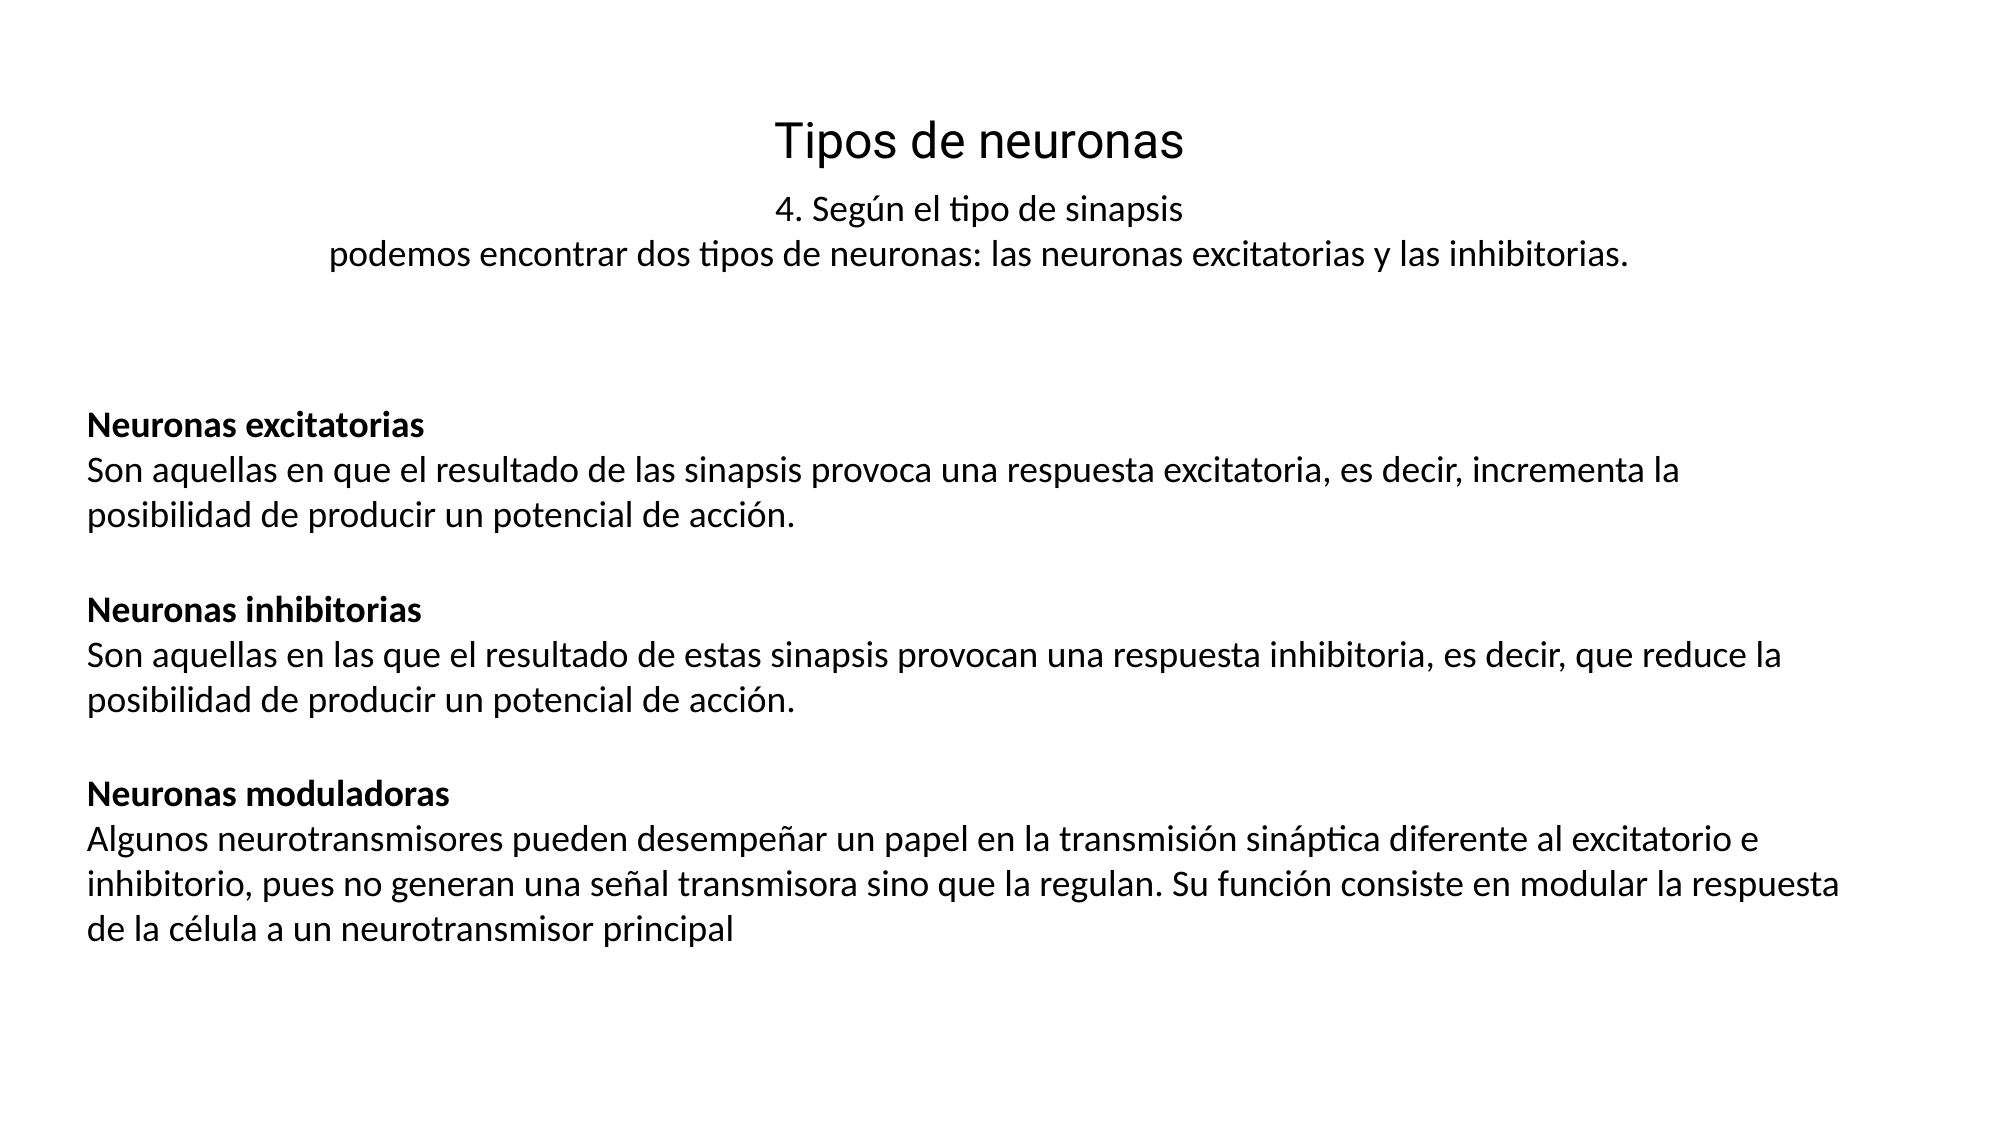

Tipos de neuronas
4. Según el tipo de sinapsis
podemos encontrar dos tipos de neuronas: las neuronas excitatorias y las inhibitorias.
Neuronas excitatorias
Son aquellas en que el resultado de las sinapsis provoca una respuesta excitatoria, es decir, incrementa la posibilidad de producir un potencial de acción.
Neuronas inhibitorias
Son aquellas en las que el resultado de estas sinapsis provocan una respuesta inhibitoria, es decir, que reduce la posibilidad de producir un potencial de acción.
Neuronas moduladoras
Algunos neurotransmisores pueden desempeñar un papel en la transmisión sináptica diferente al excitatorio e inhibitorio, pues no generan una señal transmisora sino que la regulan. Su función consiste en modular la respuesta de la célula a un neurotransmisor principal